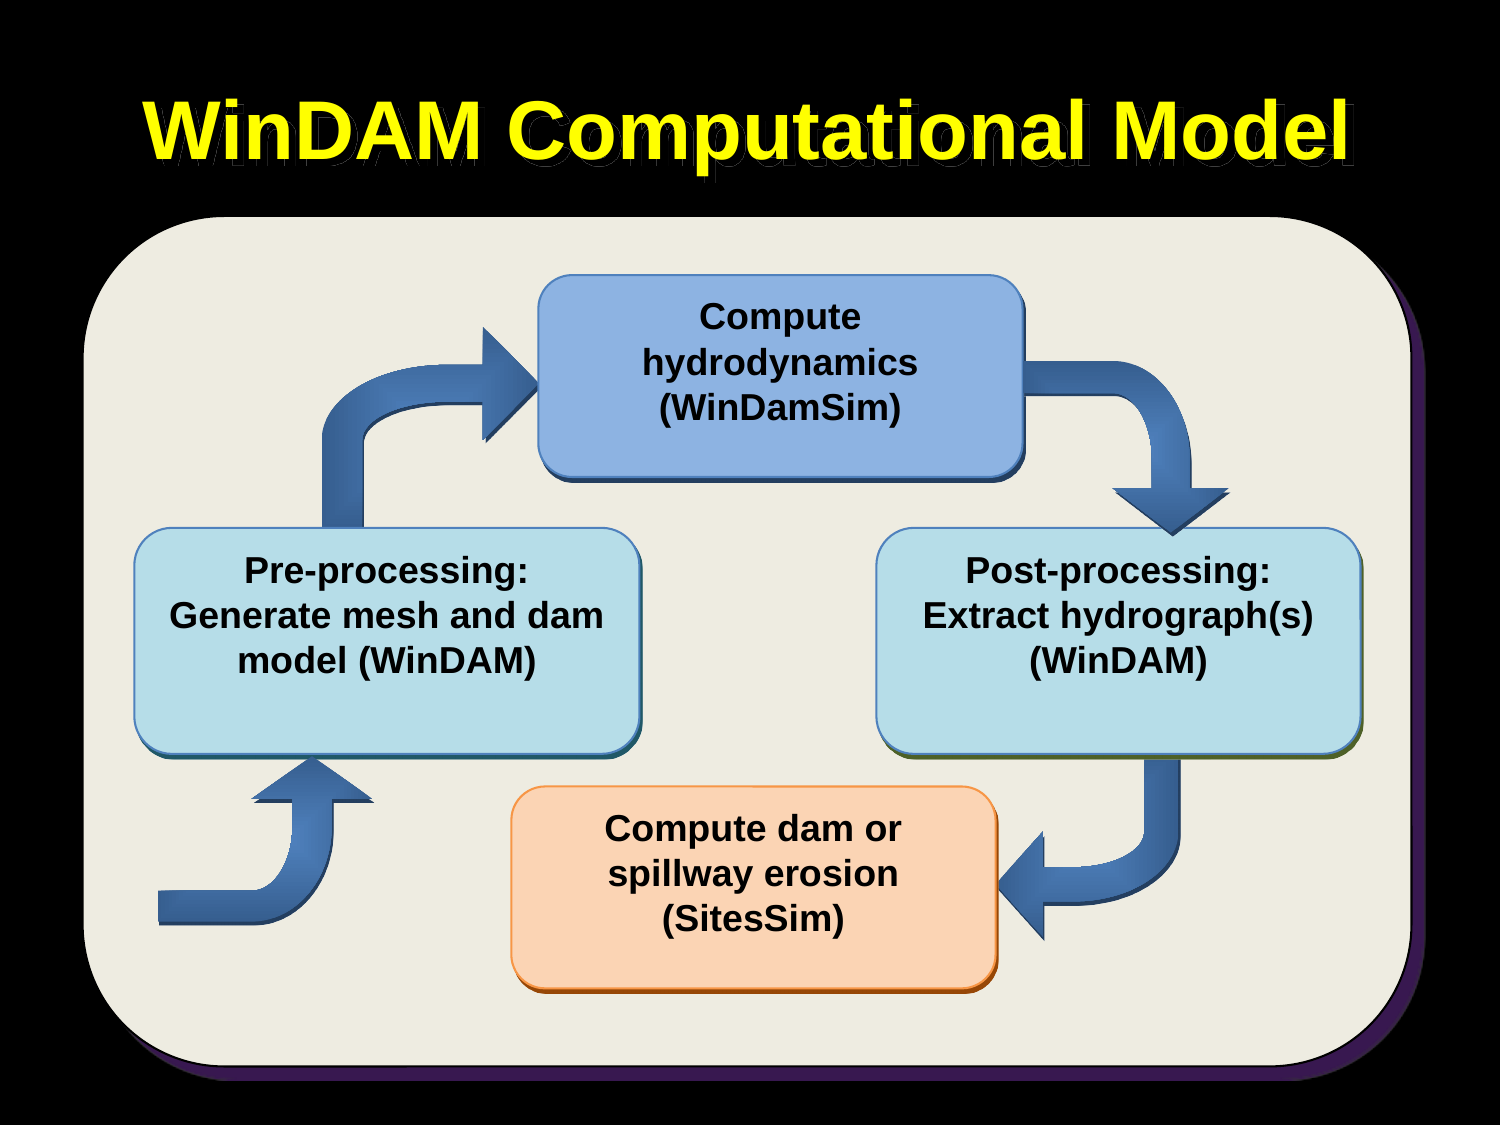

# WinDAM Computational Model

Compute hydrodynamics (WinDamSim)

Pre-processing: Generate mesh and dam model (WinDAM)
Post-processing: Extract hydrograph(s) (WinDAM)

Compute dam or spillway erosion (SitesSim)